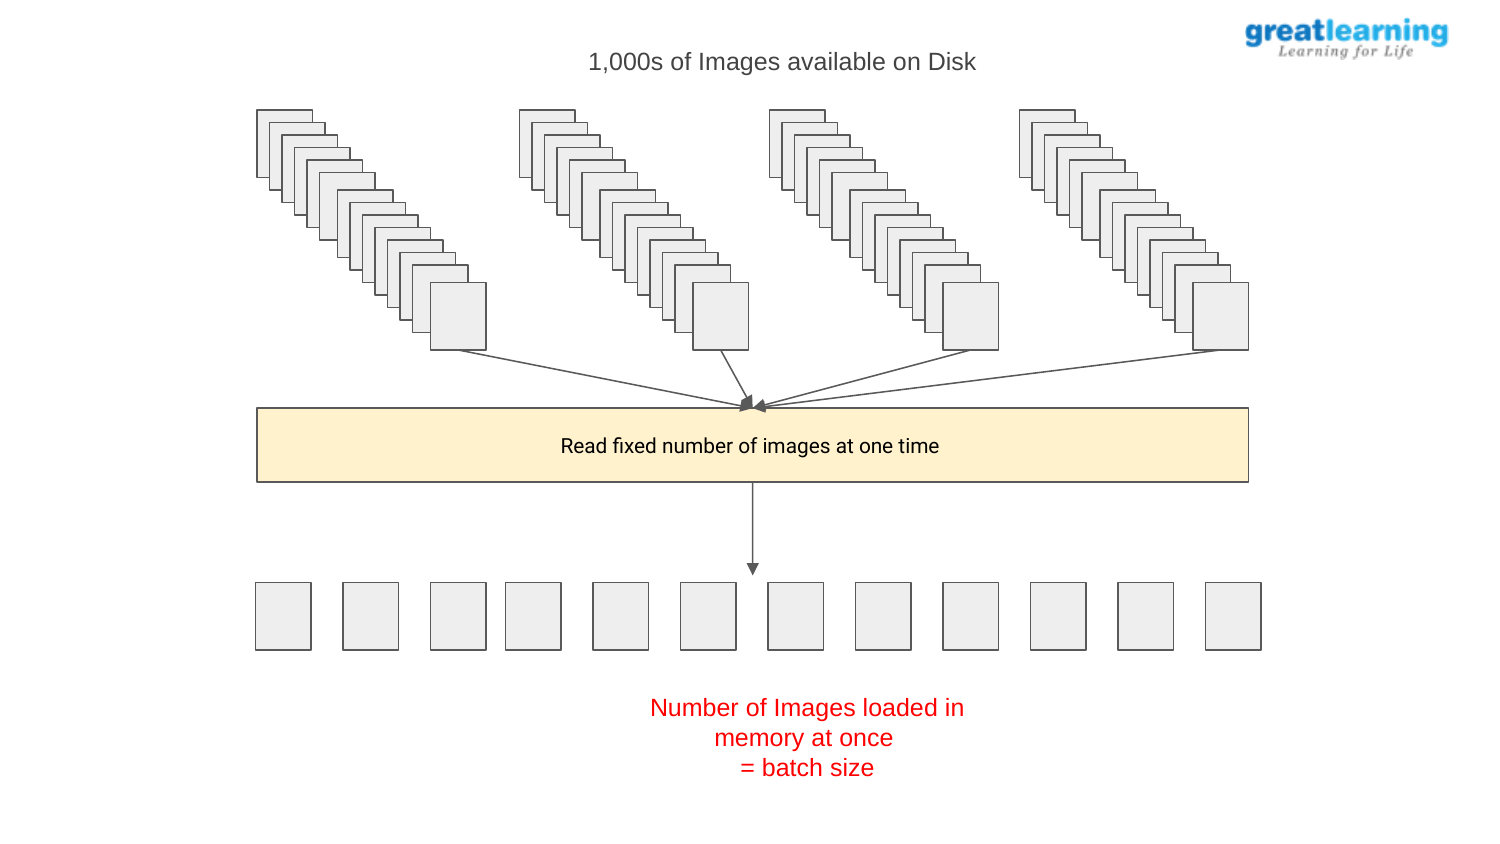

1,000s of Images available on Disk

Read fixed number of images at one time

Number of Images loaded in memory at once
= batch size